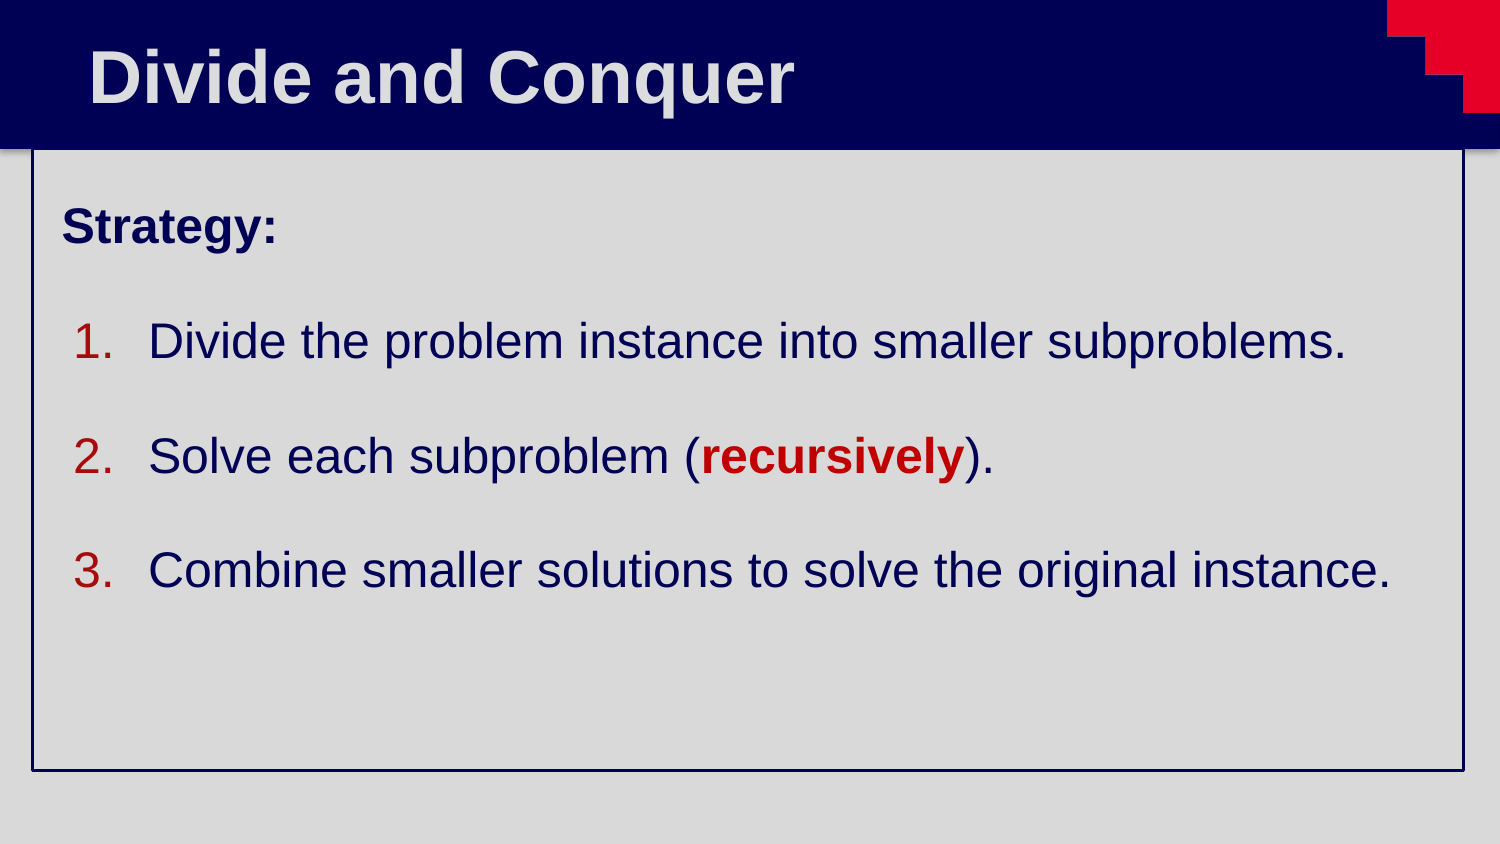

# Divide and Conquer
Strategy:
Divide the problem instance into smaller subproblems.
Solve each subproblem (recursively).
Combine smaller solutions to solve the original instance.